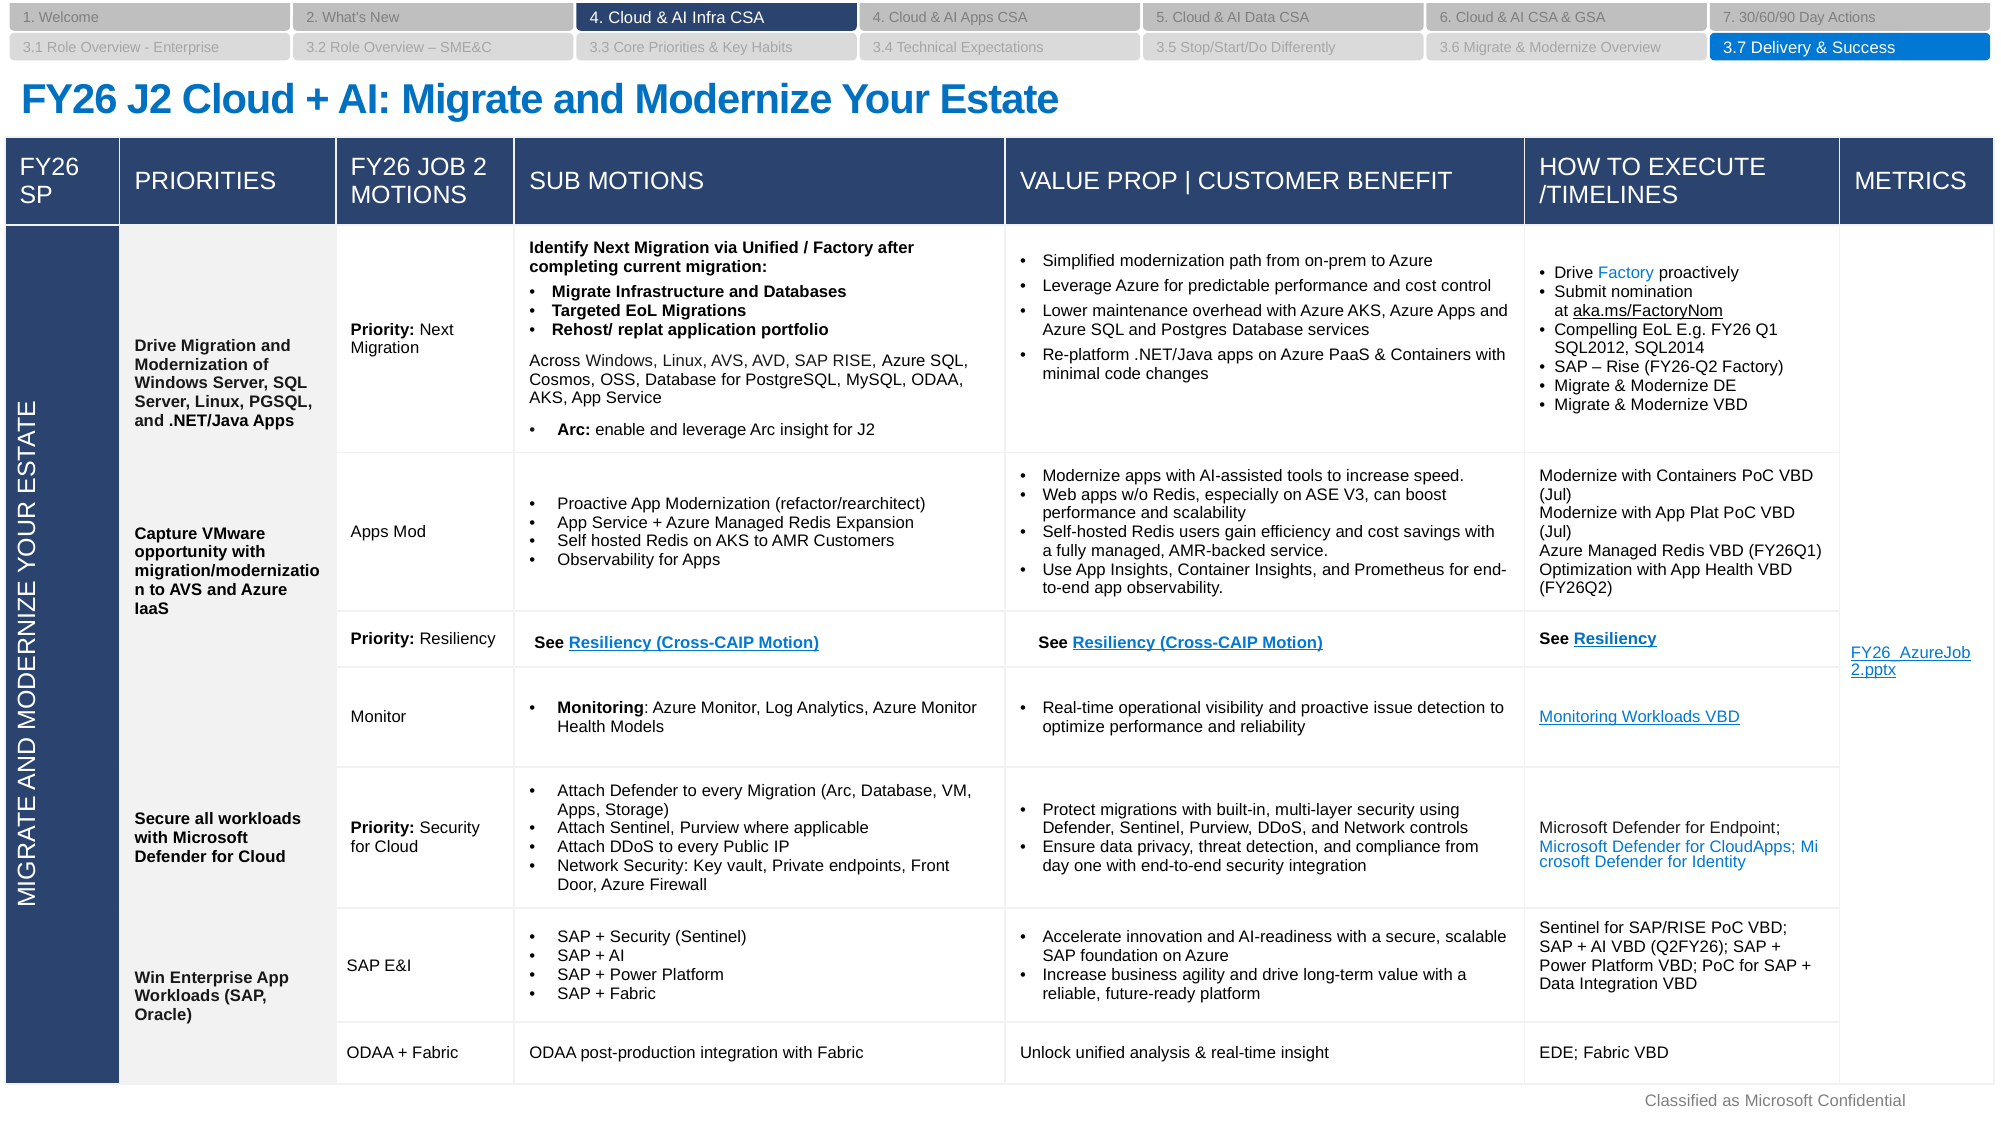

1. Welcome
2. What’s New
4. Cloud & AI Infra CSA
4. Cloud & AI Apps CSA
5. Cloud & AI Data CSA
6. Cloud & AI CSA & GSA
7. 30/60/90 Day Actions
3.1 Role Overview - Enterprise
3.2 Role Overview – SME&C
3.3 Core Priorities & Key Habits
3.4 Technical Expectations
3.5 Stop/Start/Do Differently
3.6 Migrate & Modernize Overview
3.7 Delivery & Success
# FY26 J2 Cloud + AI: Migrate and Modernize Your Estate
| FY26 SP | PRIORITIES | FY26 JOB 2 MOTIONS | SUB MOTIONS | VALUE PROP | CUSTOMER BENEFIT | HOW TO EXECUTE /TIMELINES | METRICS |
| --- | --- | --- | --- | --- | --- | --- |
| MIGRATE AND MODERNIZE YOUR ESTATE | Drive Migration and Modernization of Windows Server, SQL Server, Linux, PGSQL, and .NET/Java Apps Capture VMware opportunity with migration/modernization to AVS and Azure IaaS | Priority: Next Migration | Identify Next Migration via Unified / Factory after completing current migration: Migrate Infrastructure and Databases Targeted EoL Migrations Rehost/ replat application portfolio Across Windows, Linux, AVS, AVD, SAP RISE, Azure SQL, Cosmos, OSS, Database for PostgreSQL, MySQL, ODAA, AKS, App Service Arc: enable and leverage Arc insight for J2 | Simplified modernization path from on-prem to Azure Leverage Azure for predictable performance and cost control Lower maintenance overhead with Azure AKS, Azure Apps and Azure SQL and Postgres Database services Re-platform .NET/Java apps on Azure PaaS & Containers with minimal code changes | Drive Factory proactively Submit nomination at aka.ms/FactoryNom Compelling EoL E.g. FY26 Q1 SQL2012, SQL2014 SAP – Rise (FY26-Q2 Factory) Migrate & Modernize DE Migrate & Modernize VBD | FY26\_AzureJob2.pptx |
|  |  | Apps Mod | Proactive App Modernization (refactor/rearchitect) App Service + Azure Managed Redis Expansion Self hosted Redis on AKS to AMR Customers Observability for Apps | Modernize apps with AI-assisted tools to increase speed. Web apps w/o Redis, especially on ASE V3, can boost performance and scalability Self-hosted Redis users gain efficiency and cost savings with a fully managed, AMR-backed service. Use App Insights, Container Insights, and Prometheus for end-to-end app observability. | Modernize with Containers PoC VBD (Jul) Modernize with App Plat PoC VBD (Jul) Azure Managed Redis VBD (FY26Q1) Optimization with App Health VBD (FY26Q2) |  |
|  |  | Priority: Resiliency | See Resiliency (Cross-CAIP Motion) |  | See Resiliency |  |
|  |  | Monitor | Monitoring: Azure Monitor, Log Analytics, Azure Monitor Health Models | Real-time operational visibility and proactive issue detection to optimize performance and reliability | Monitoring Workloads VBD |  |
|  | Secure all workloads with Microsoft Defender for Cloud | Priority: Security for Cloud | Attach Defender to every Migration (Arc, Database, VM, Apps, Storage) Attach Sentinel, Purview where applicable Attach DDoS to every Public IP Network Security: Key vault, Private endpoints, Front Door, Azure Firewall | Protect migrations with built-in, multi-layer security using Defender, Sentinel, Purview, DDoS, and Network controls Ensure data privacy, threat detection, and compliance from day one with end-to-end security integration | Microsoft Defender for Endpoint; Microsoft Defender for CloudApps; Microsoft Defender for Identity |  |
|  | Win Enterprise App Workloads (SAP, Oracle) | SAP E&I | SAP + Security (Sentinel) SAP + AI SAP + Power Platform SAP + Fabric | Accelerate innovation and AI-readiness with a secure, scalable SAP foundation on Azure Increase business agility and drive long-term value with a reliable, future-ready platform | Sentinel for SAP/RISE PoC VBD; SAP + AI VBD (Q2FY26); SAP + Power Platform VBD; PoC for SAP + Data Integration VBD |  |
|  |  | ODAA + Fabric | ODAA post-production integration with Fabric | Unlock unified analysis & real-time insight | EDE; Fabric VBD |  |
See Resiliency (Cross-CAIP Motion)
See Resiliency (Cross-CAIP Motion)

FY26_AzureJob2.pptx